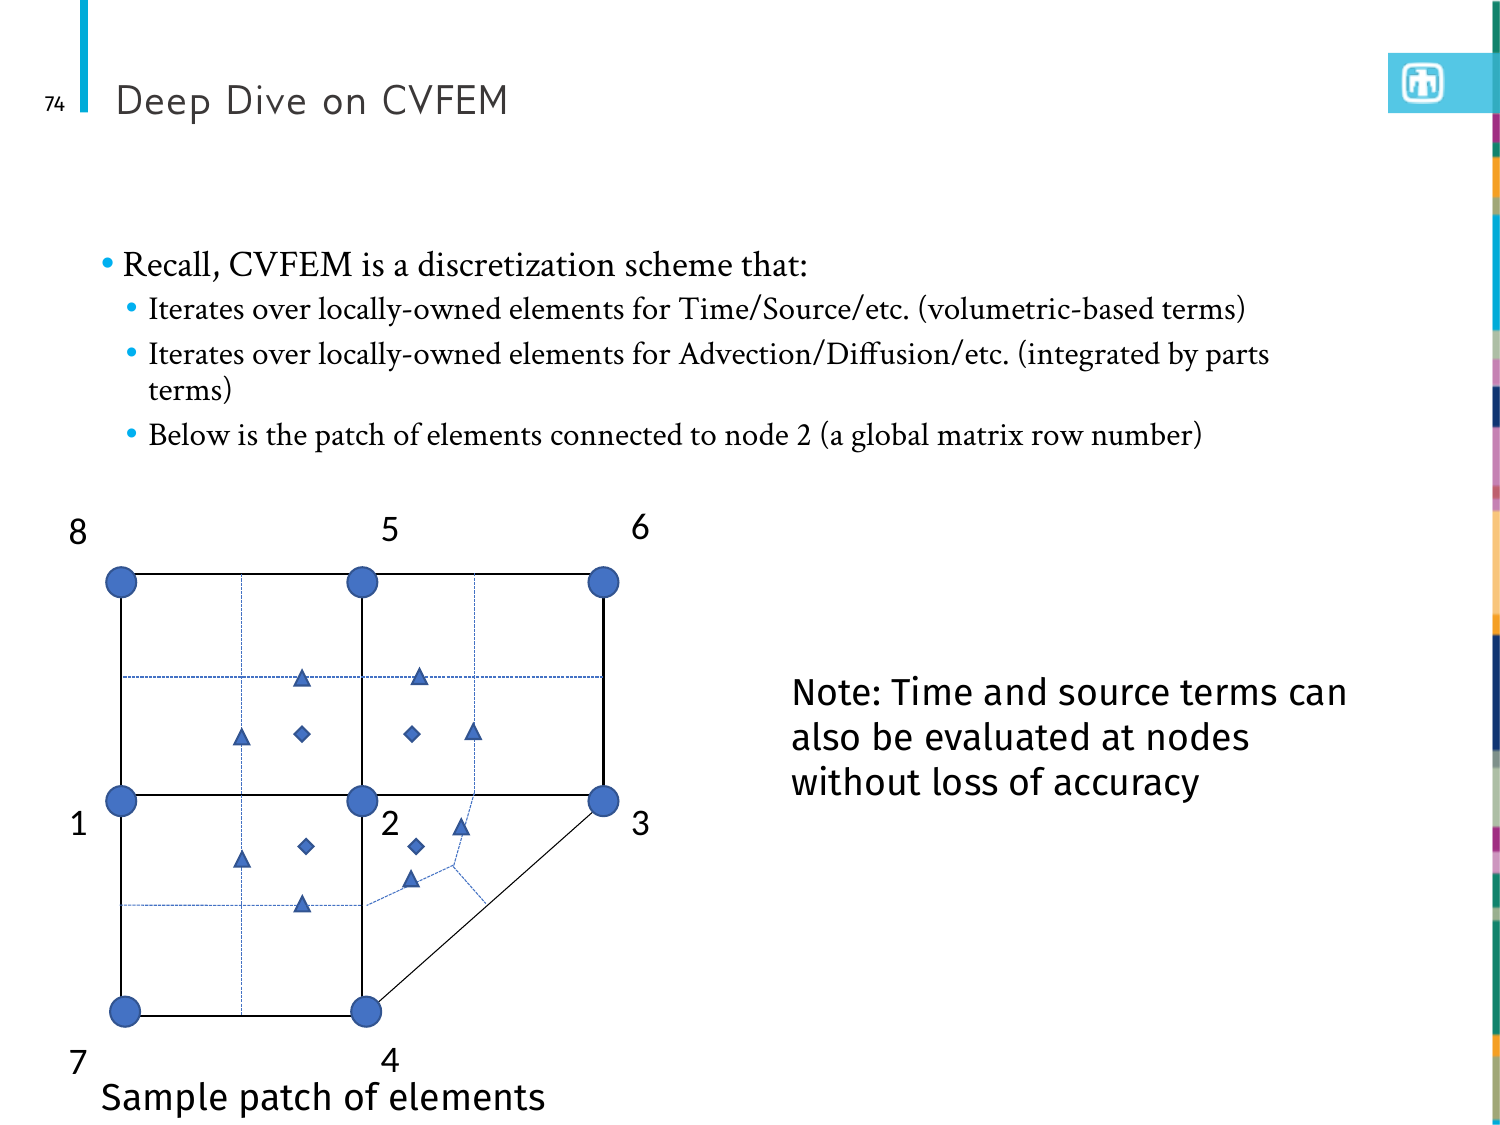

# Deep Dive on CVFEM
74
 Recall, CVFEM is a discretization scheme that:
Iterates over locally-owned elements for Time/Source/etc. (volumetric-based terms)
Iterates over locally-owned elements for Advection/Diffusion/etc. (integrated by parts terms)
Below is the patch of elements connected to node 2 (a global matrix row number)
6
5
8

1
2
3
4
7
Note: Time and source terms can also be evaluated at nodes without loss of accuracy
Sample patch of elements